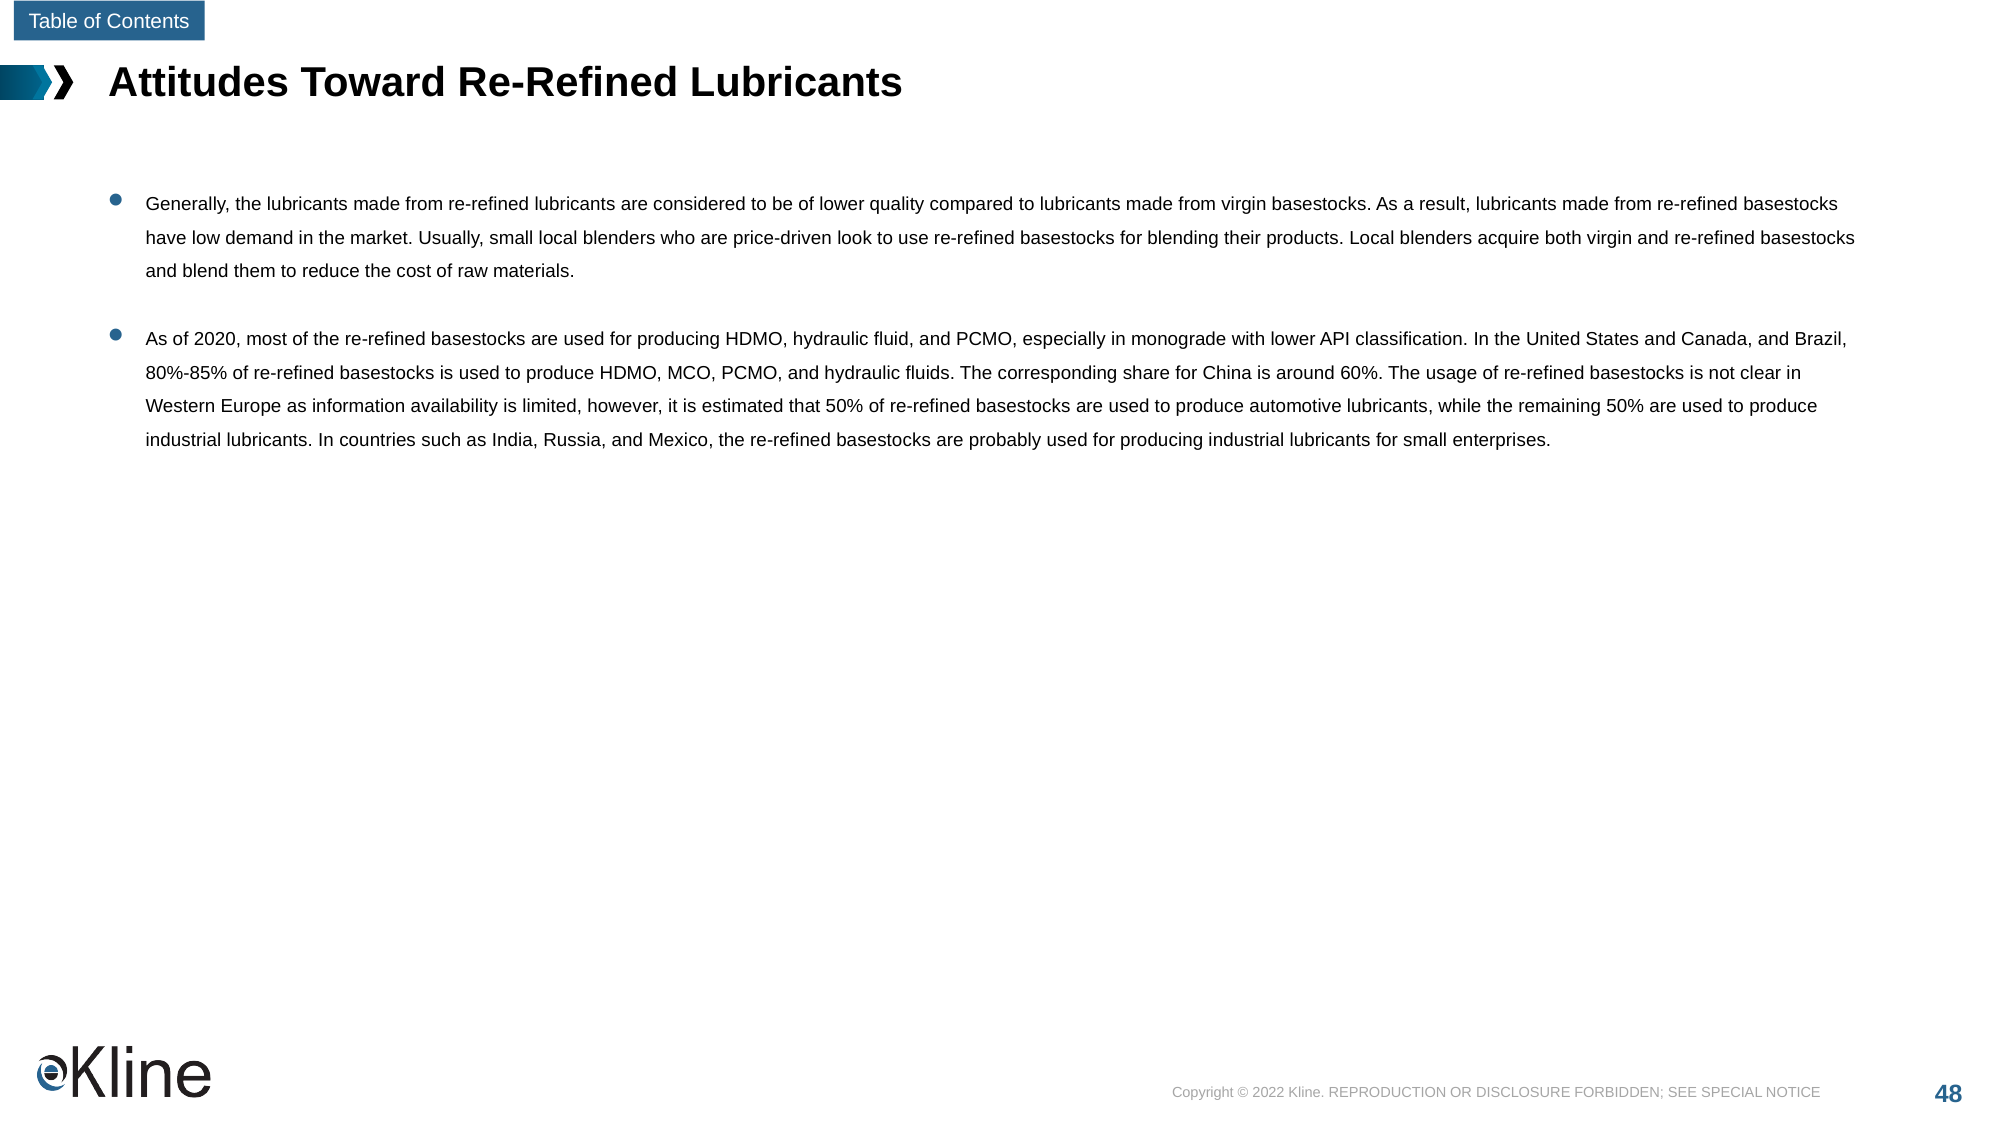

# Attitudes Toward Re-Refined Lubricants
Generally, the lubricants made from re-refined lubricants are considered to be of lower quality compared to lubricants made from virgin basestocks. As a result, lubricants made from re-refined basestocks have low demand in the market. Usually, small local blenders who are price-driven look to use re-refined basestocks for blending their products. Local blenders acquire both virgin and re-refined basestocks and blend them to reduce the cost of raw materials.

As of 2020, most of the re-refined basestocks are used for producing HDMO, hydraulic fluid, and PCMO, especially in monograde with lower API classification. In the United States and Canada, and Brazil, 80%-85% of re-refined basestocks is used to produce HDMO, MCO, PCMO, and hydraulic fluids. The corresponding share for China is around 60%. The usage of re-refined basestocks is not clear in Western Europe as information availability is limited, however, it is estimated that 50% of re-refined basestocks are used to produce automotive lubricants, while the remaining 50% are used to produce industrial lubricants. In countries such as India, Russia, and Mexico, the re-refined basestocks are probably used for producing industrial lubricants for small enterprises.